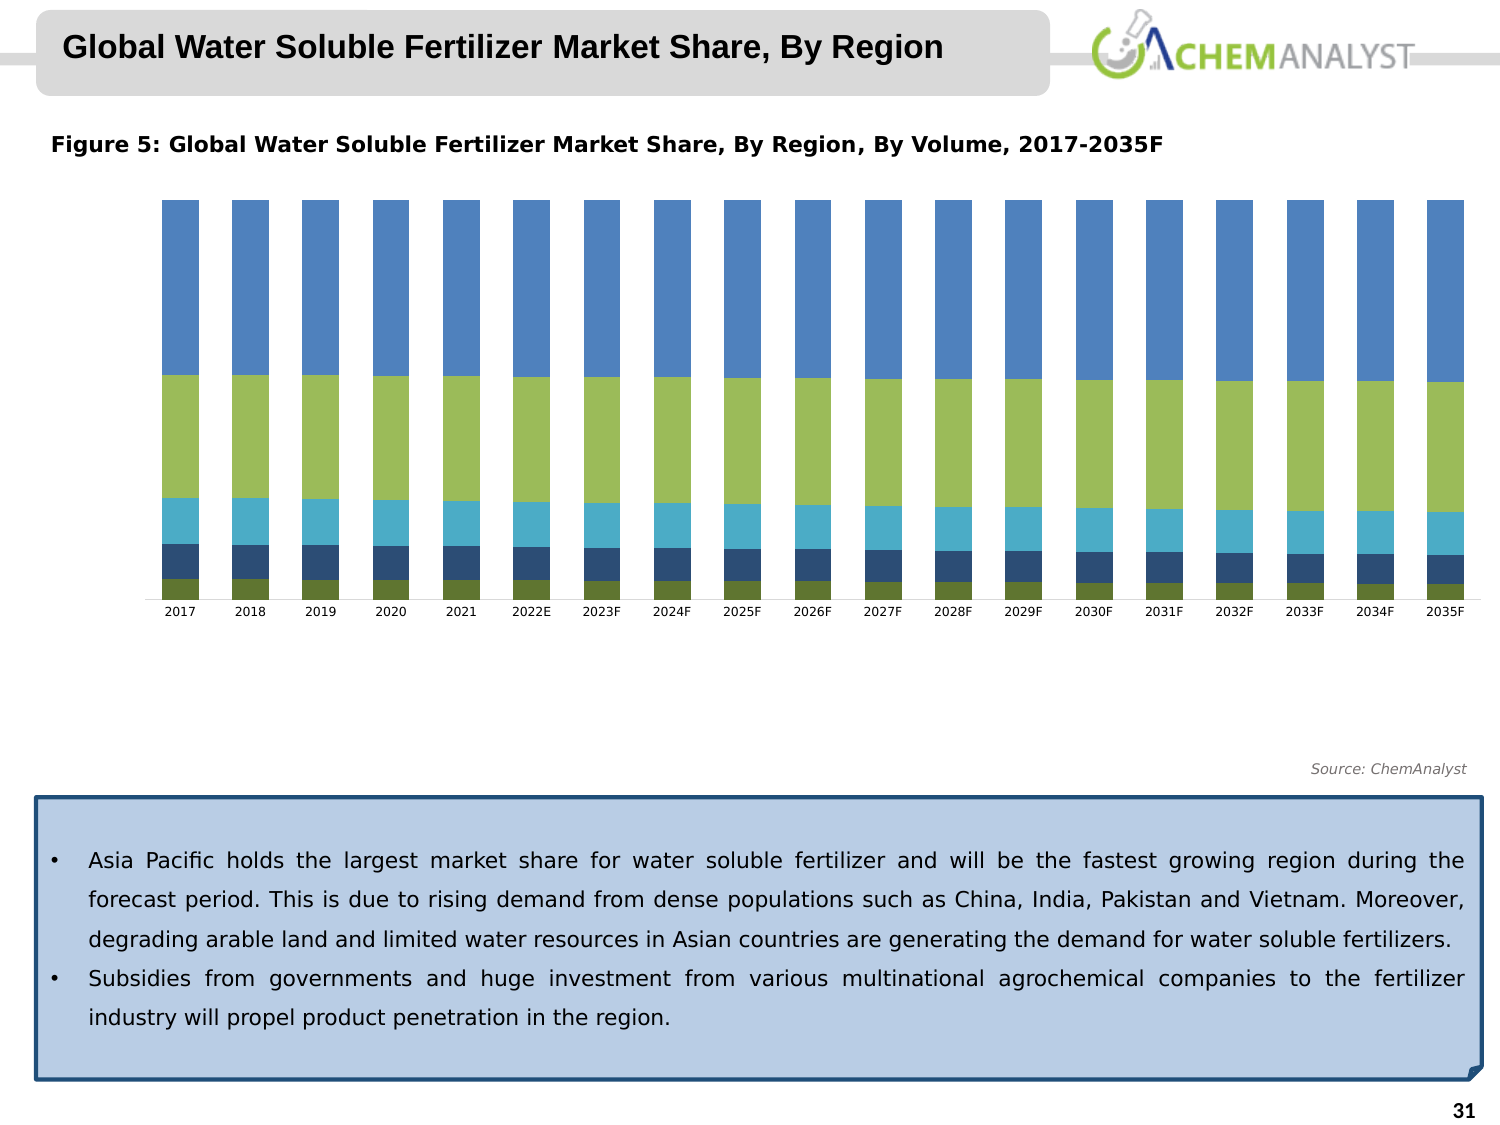

Global Water Soluble Fertilizer Market Share, By Region
Figure 5: Global Water Soluble Fertilizer Market Share, By Region, By Volume, 2017-2035F

### Chart

| Category | South America | Middle East & Africa | North America | Europe | Asia Pacific |
|---|---|---|---|---|---|
|  | 0.05120000000000002 | 0.08779999999999999 | 0.11610000000000006 | 0.30840000000000006 | 0.4364999999999999 |
|  | 0.05053888888888891 | 0.08697222222222223 | 0.1155555555555556 | 0.3094277777777778 | 0.4375055555555555 |
|  | 0.0498777777777778 | 0.08614444444444444 | 0.11501111111111115 | 0.3104555555555556 | 0.438511111111111 |
|  | 0.049216666666666686 | 0.08531666666666665 | 0.11446666666666672 | 0.3114833333333334 | 0.4395166666666666 |
|  | 0.048555555555555685 | 0.08448888888888889 | 0.11392222222222229 | 0.31251111111111113 | 0.44052222222222215 |
|  | 0.04789444444444457 | 0.0836611111111111 | 0.11337777777777783 | 0.3135388888888889 | 0.4415277777777777 |
|  | 0.04723333333333335 | 0.08283333333333334 | 0.11283333333333337 | 0.3145666666666667 | 0.4425333333333333 |
|  | 0.04657222222222235 | 0.08200555555555555 | 0.11228888888888894 | 0.31559444444444446 | 0.4435388888888888 |
|  | 0.045911111111111125 | 0.08117777777777778 | 0.11174444444444451 | 0.31662222222222225 | 0.44454444444444435 |
|  | 0.0452499999999999 | 0.08035 | 0.11120000000000005 | 0.31765000000000004 | 0.44554999999999995 |
|  | 0.04458888888888901 | 0.07952222222222222 | 0.11065555555555559 | 0.3186777777777778 | 0.4465555555555555 |
|  | 0.04392777777777779 | 0.07869444444444446 | 0.11011111111111116 | 0.3197055555555556 | 0.4475611111111111 |
|  | 0.043266666666666675 | 0.07786666666666667 | 0.10956666666666673 | 0.32073333333333337 | 0.4485666666666666 |
|  | 0.042605555555555674 | 0.07703888888888889 | 0.10902222222222227 | 0.3217611111111111 | 0.44957222222222215 |
|  | 0.04194444444444445 | 0.07621111111111112 | 0.10847777777777781 | 0.3227888888888889 | 0.45057777777777774 |
|  | 0.04128333333333334 | 0.07538333333333333 | 0.10793333333333338 | 0.3238166666666667 | 0.4515833333333333 |
|  | 0.040622222222222115 | 0.07455555555555557 | 0.10738888888888895 | 0.32484444444444444 | 0.4525888888888889 |
|  | 0.039961111111111114 | 0.07372777777777778 | 0.10684444444444449 | 0.32587222222222223 | 0.4535944444444444 |
|  | 0.0393 | 0.0729 | 0.10630000000000003 | 0.3269 | 0.45459999999999995 |
Source: ChemAnalyst
Asia Pacific holds the largest market share for water soluble fertilizer and will be the fastest growing region during the forecast period. This is due to rising demand from dense populations such as China, India, Pakistan and Vietnam. Moreover, degrading arable land and limited water resources in Asian countries are generating the demand for water soluble fertilizers.
Subsidies from governments and huge investment from various multinational agrochemical companies to the fertilizer industry will propel product penetration in the region.
31
© ChemAnalyst
31
Source: ChemAnalyst